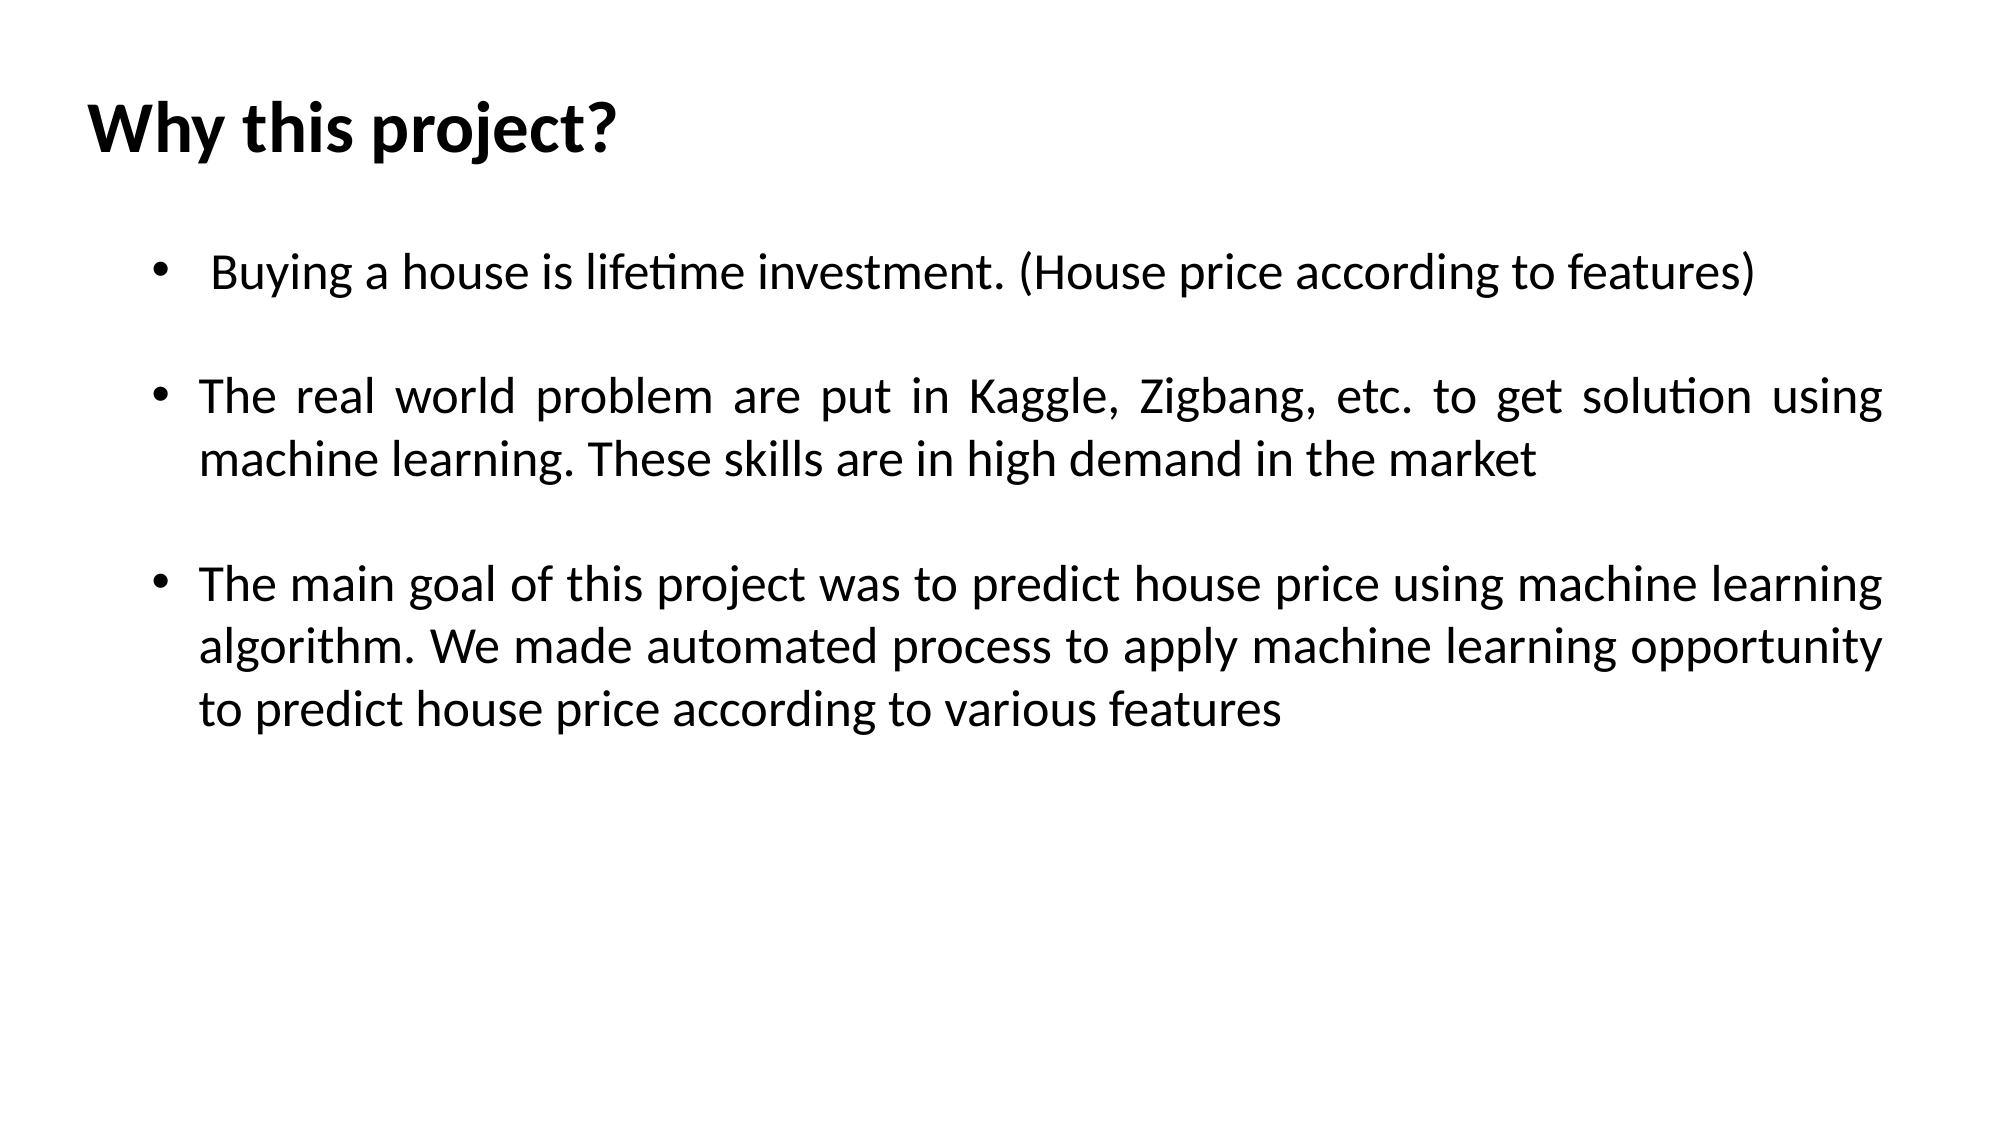

Why this project?
 Buying a house is lifetime investment. (House price according to features)

The real world problem are put in Kaggle, Zigbang, etc. to get solution using machine learning. These skills are in high demand in the market

The main goal of this project was to predict house price using machine learning algorithm. We made automated process to apply machine learning opportunity to predict house price according to various features